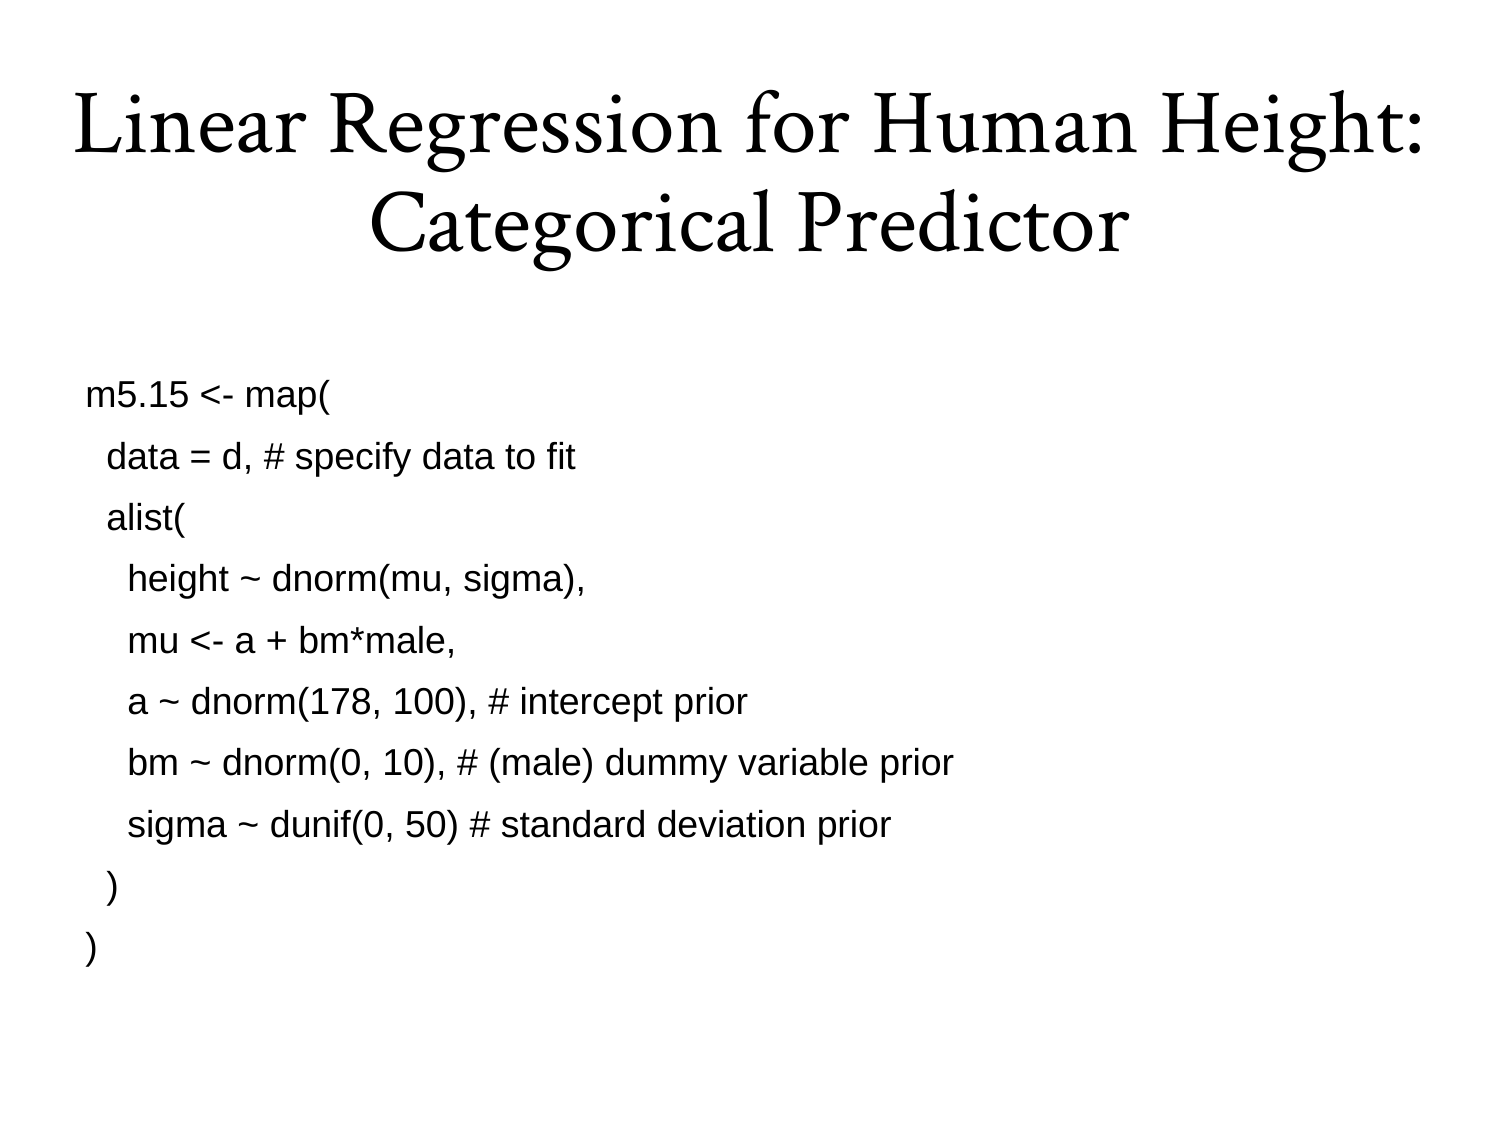

# Linear Regression for Human Height: Categorical Predictor
m5.15 <- map(
  data = d, # specify data to fit
  alist(
    height ~ dnorm(mu, sigma),
    mu <- a + bm*male,
    a ~ dnorm(178, 100), # intercept prior
    bm ~ dnorm(0, 10), # (male) dummy variable prior
    sigma ~ dunif(0, 50) # standard deviation prior
  )
)